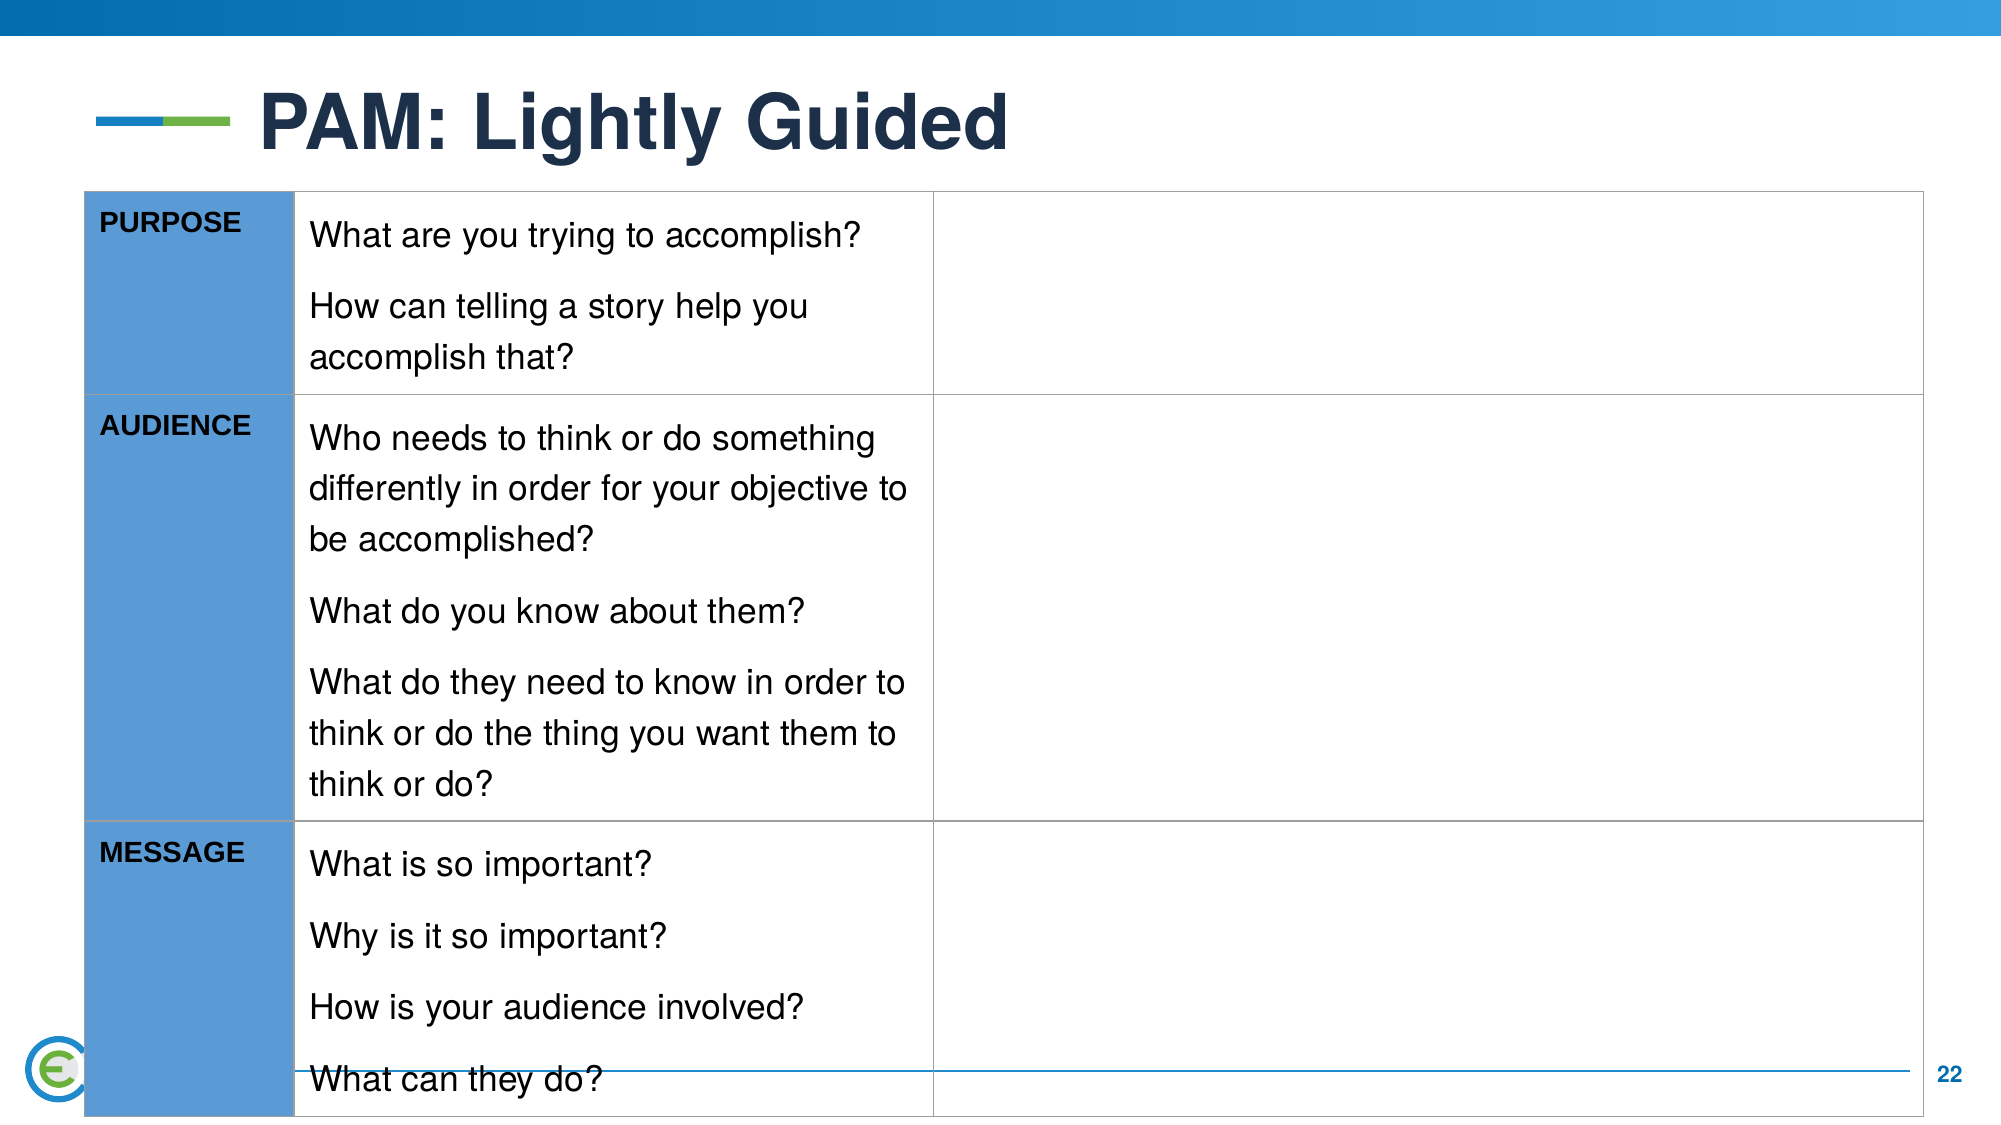

# PAM: Lightly Guided
| PURPOSE | What are you trying to accomplish? How can telling a story help you accomplish that? |  |
| --- | --- | --- |
| AUDIENCE | Who needs to think or do something differently in order for your objective to be accomplished? What do you know about them? What do they need to know in order to think or do the thing you want them to think or do? |  |
| MESSAGE | What is so important? Why is it so important? How is your audience involved? What can they do? |  |